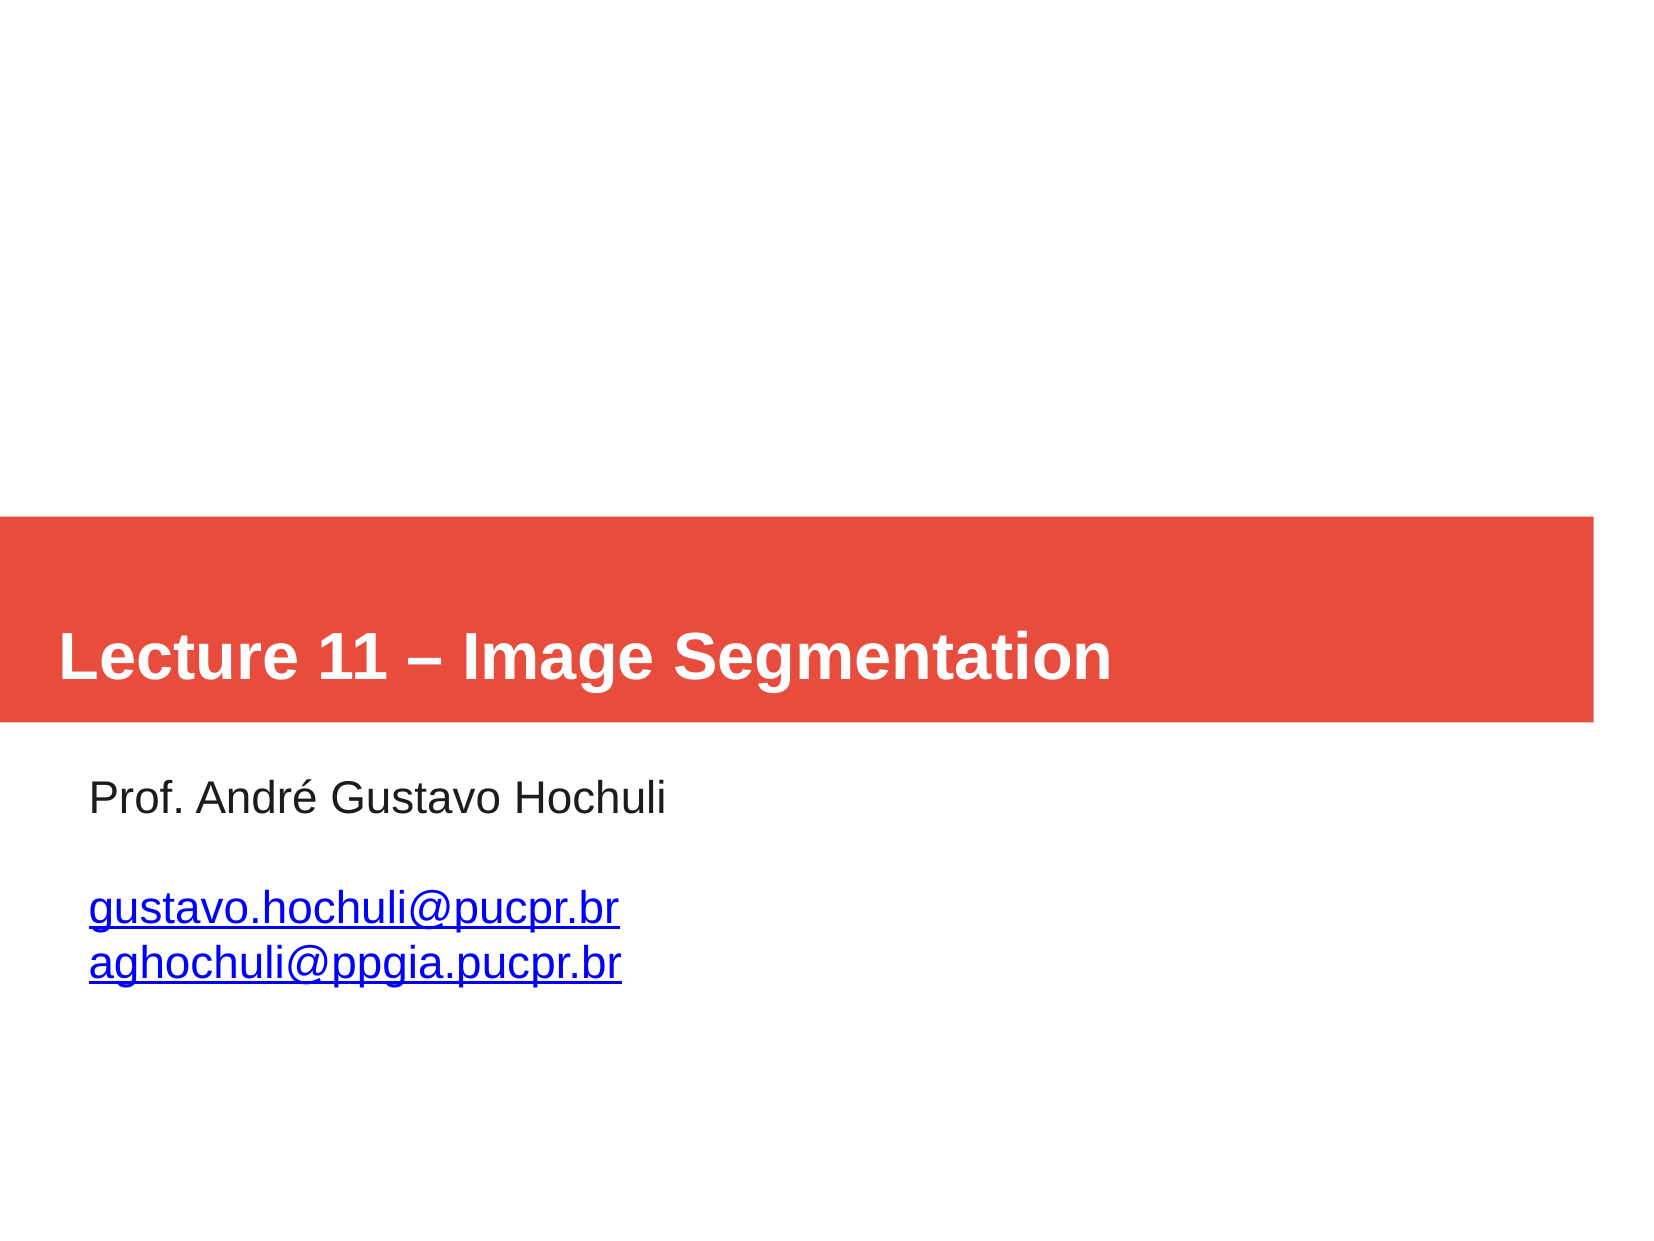

Lecture 11 – Image Segmentation
Prof. André Gustavo Hochuli

gustavo.hochuli@pucpr.br
aghochuli@ppgia.pucpr.br